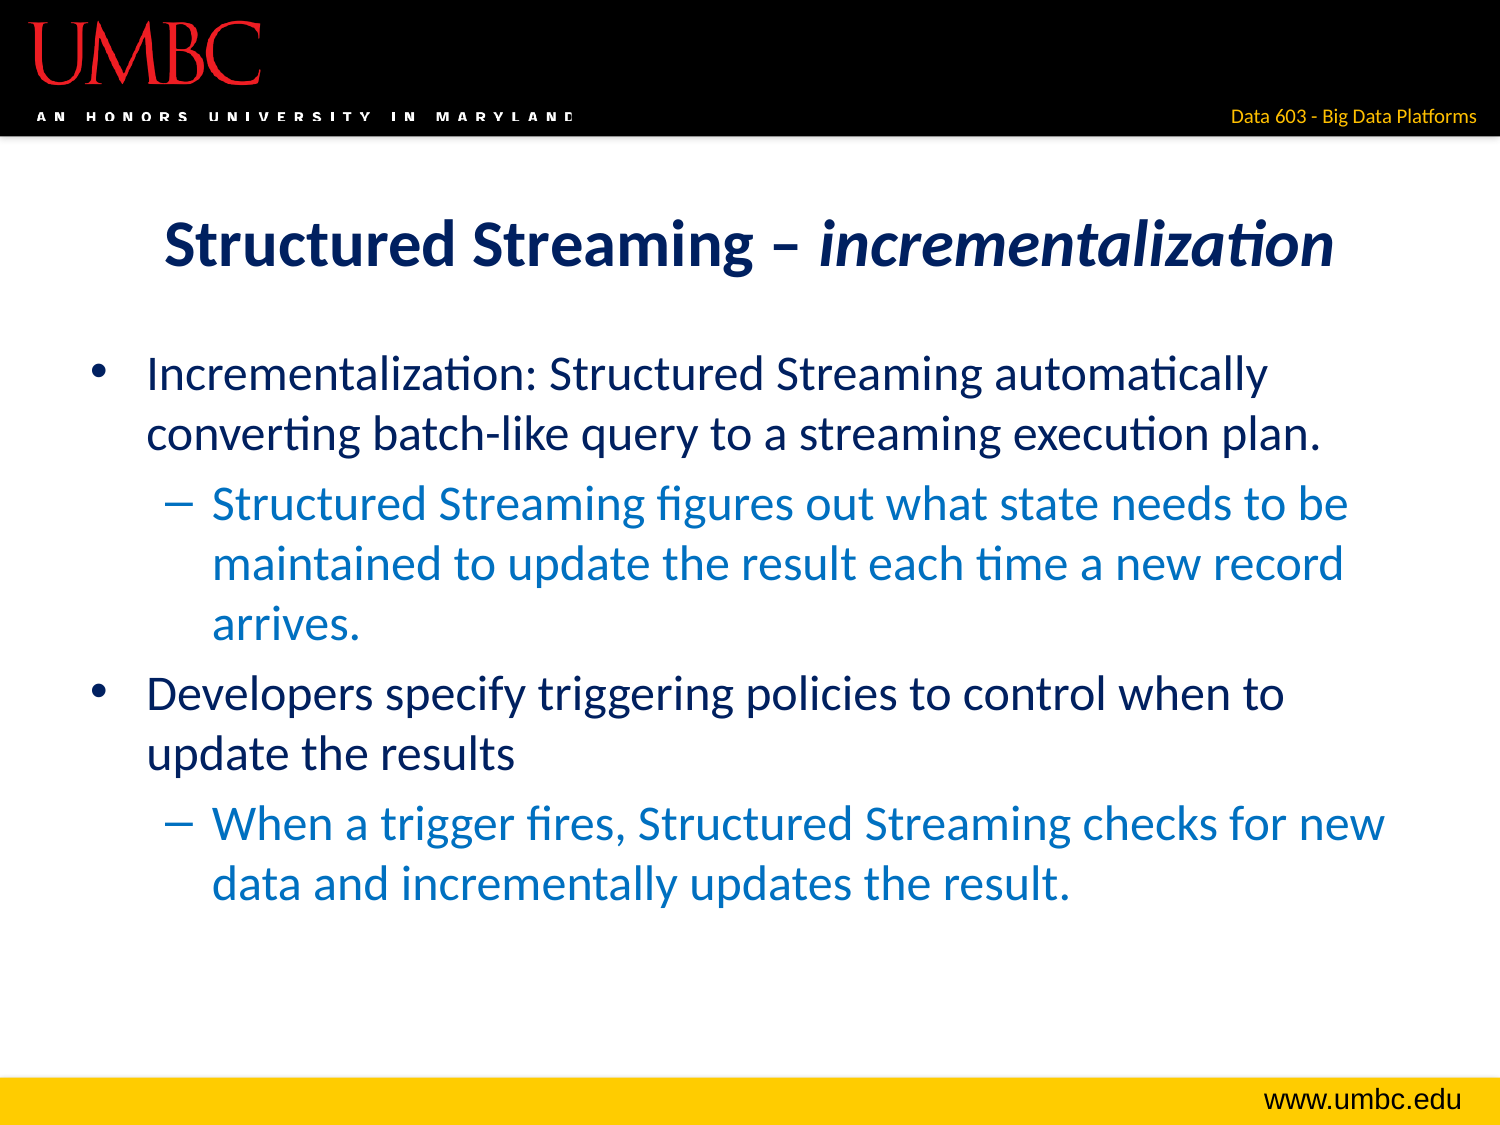

# Structured Streaming – incrementalization
Incrementalization: Structured Streaming automatically converting batch-like query to a streaming execution plan.
Structured Streaming figures out what state needs to be maintained to update the result each time a new record arrives.
Developers specify triggering policies to control when to update the results
When a trigger fires, Structured Streaming checks for new data and incrementally updates the result.